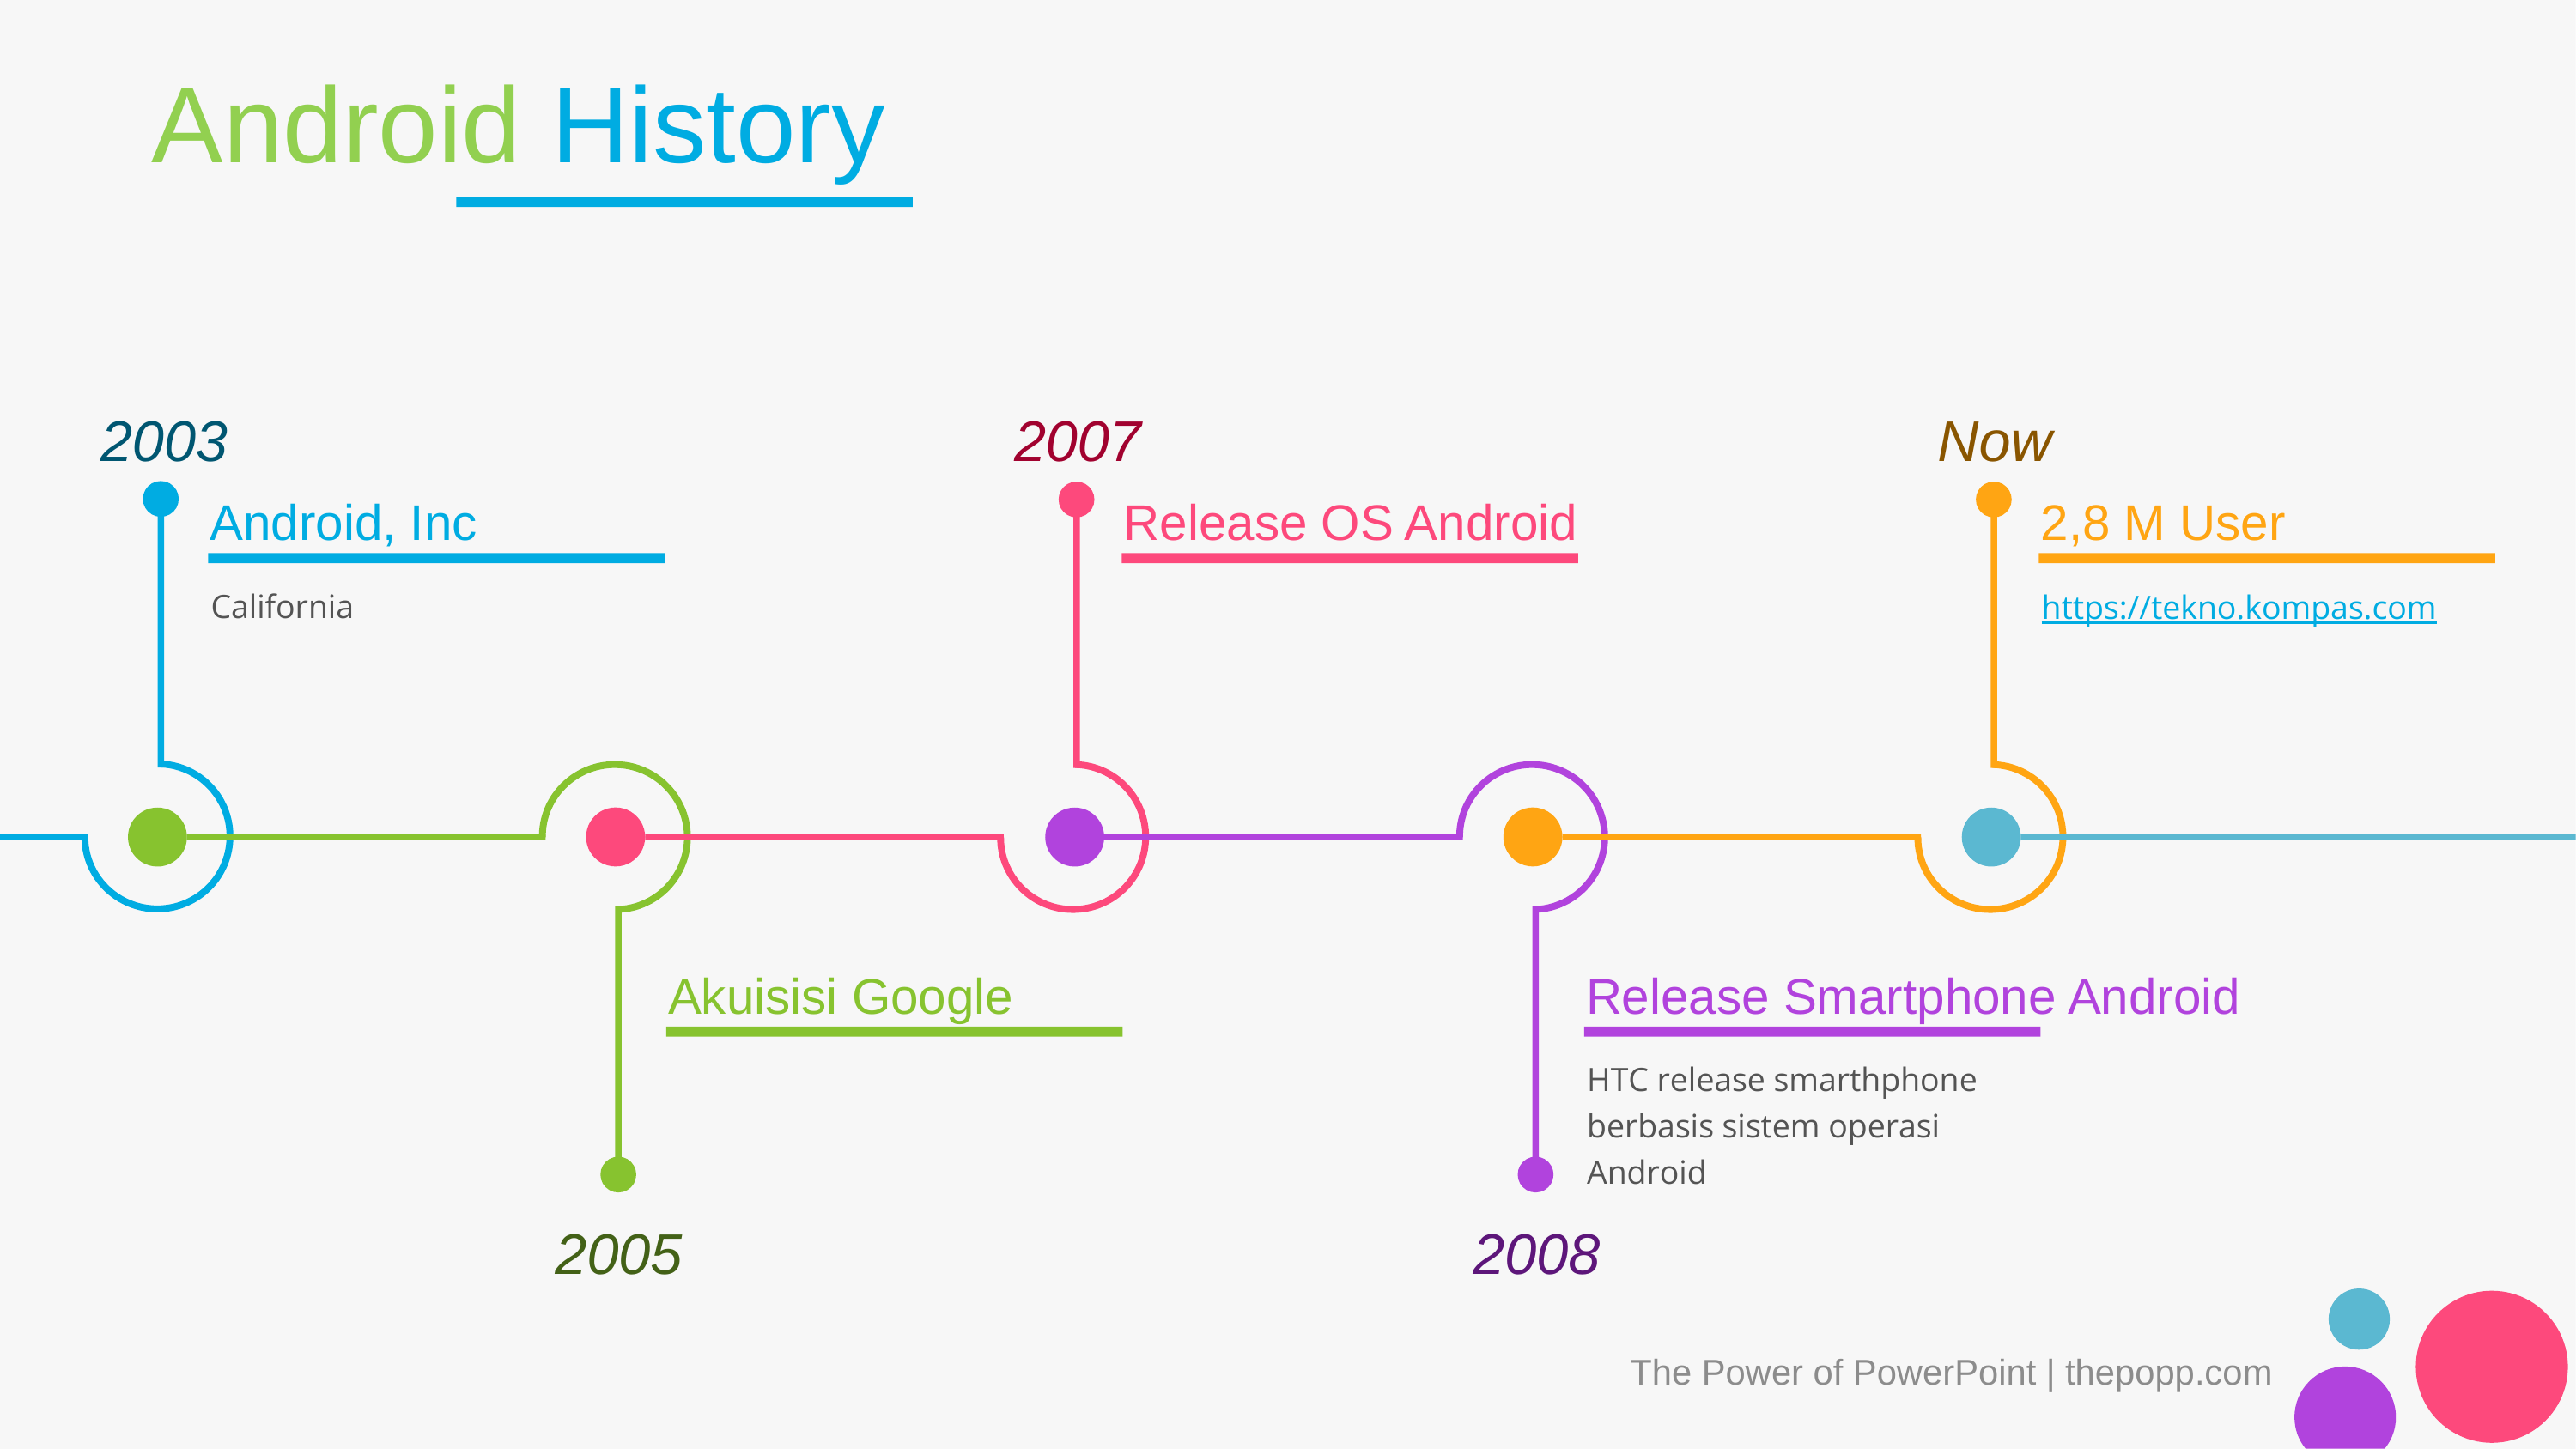

# Android History
2003
2007
Now
Android, Inc
Release OS Android
2,8 M User
California

https://tekno.kompas.com
Akuisisi Google
Release Smartphone Android

HTC release smarthphone berbasis sistem operasi Android
2005
2008
The Power of PowerPoint | thepopp.com